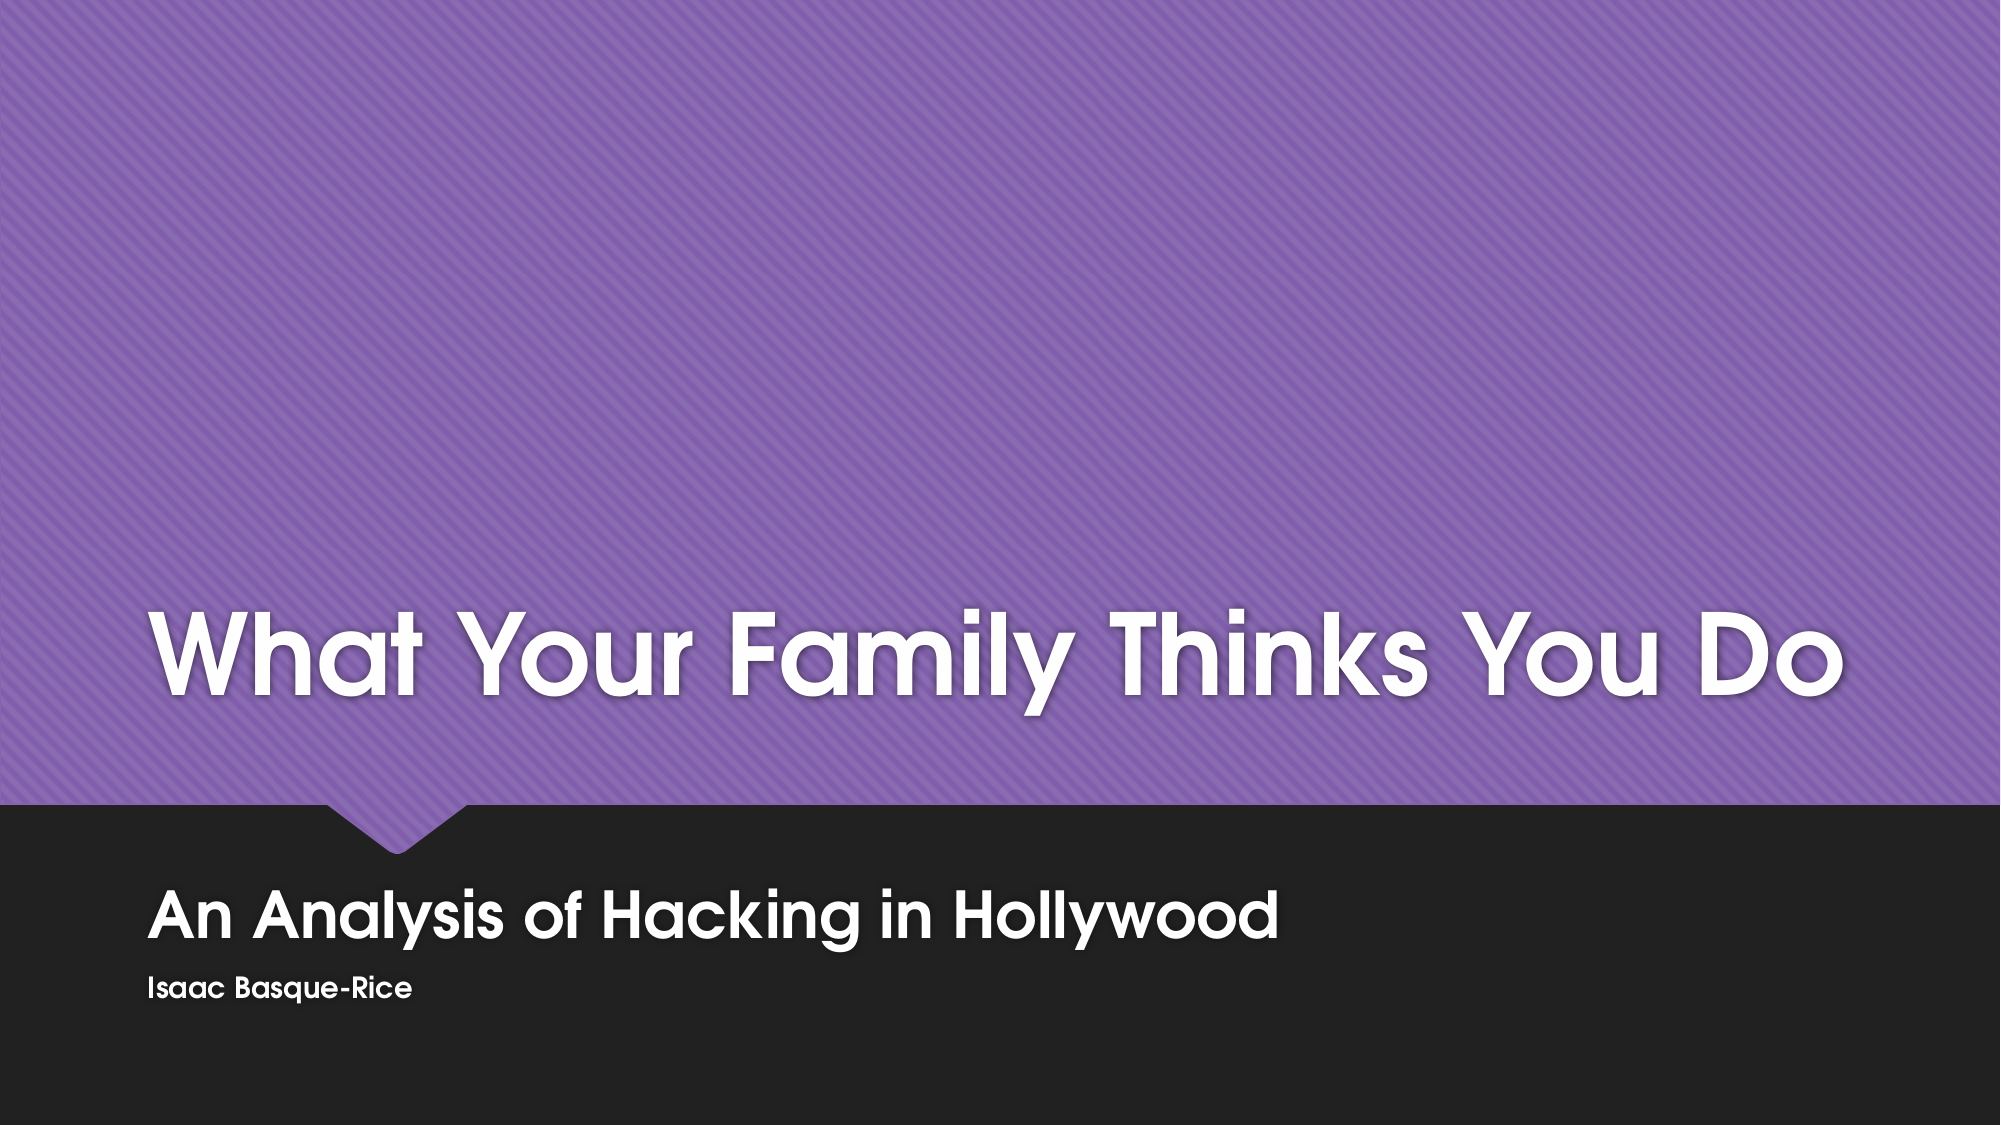

# What Your Family Thinks You Do
An Analysis of Hacking in Hollywood
Isaac Basque-Rice